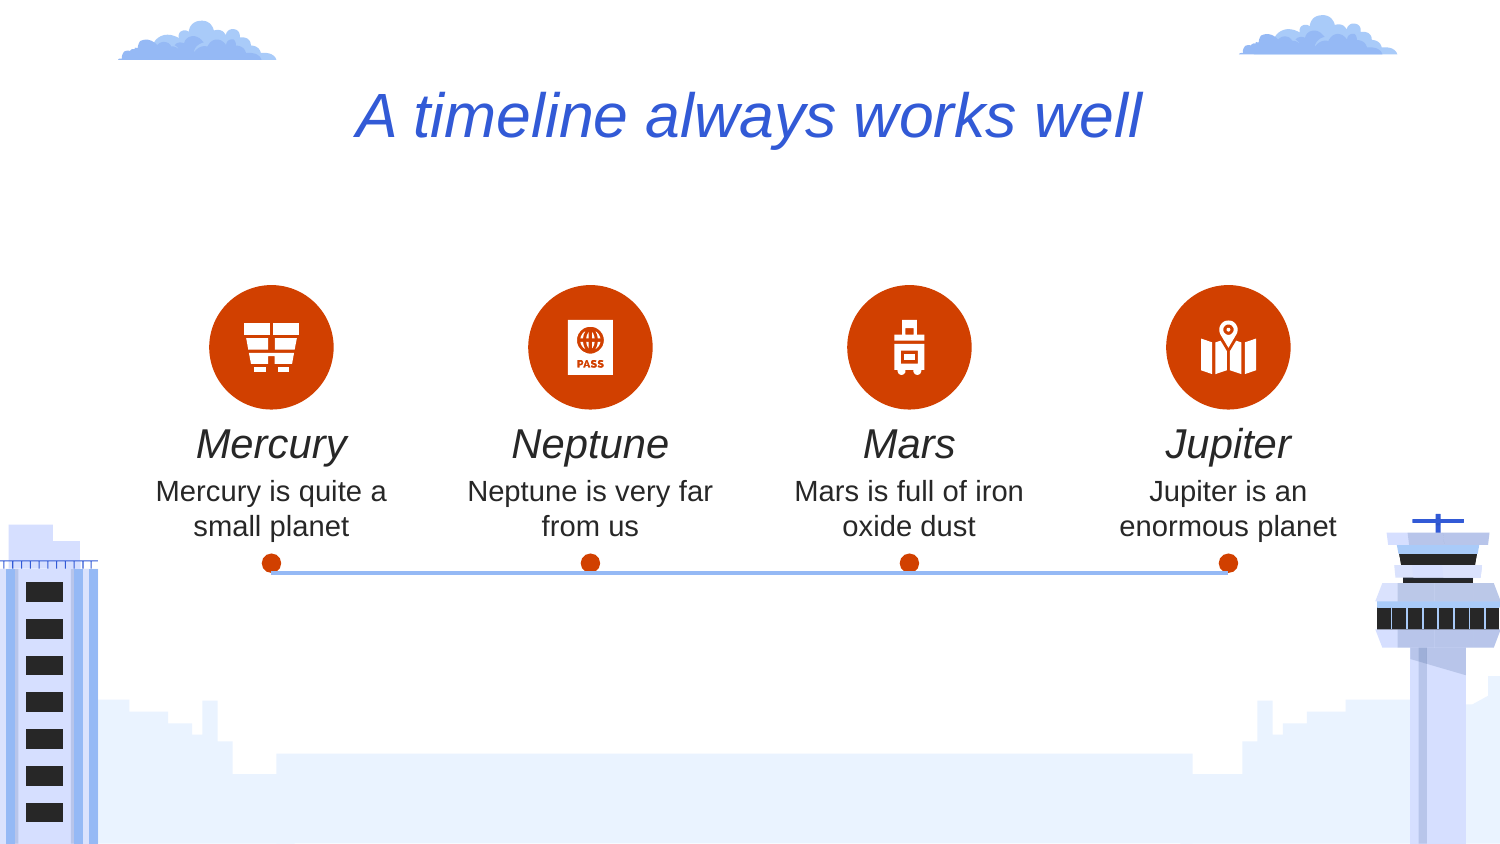

# A timeline always works well

Mercury
Neptune
Mars
Jupiter
Mercury is quite a small planet
Neptune is very far from us
Mars is full of iron oxide dust
Jupiter is an enormous planet